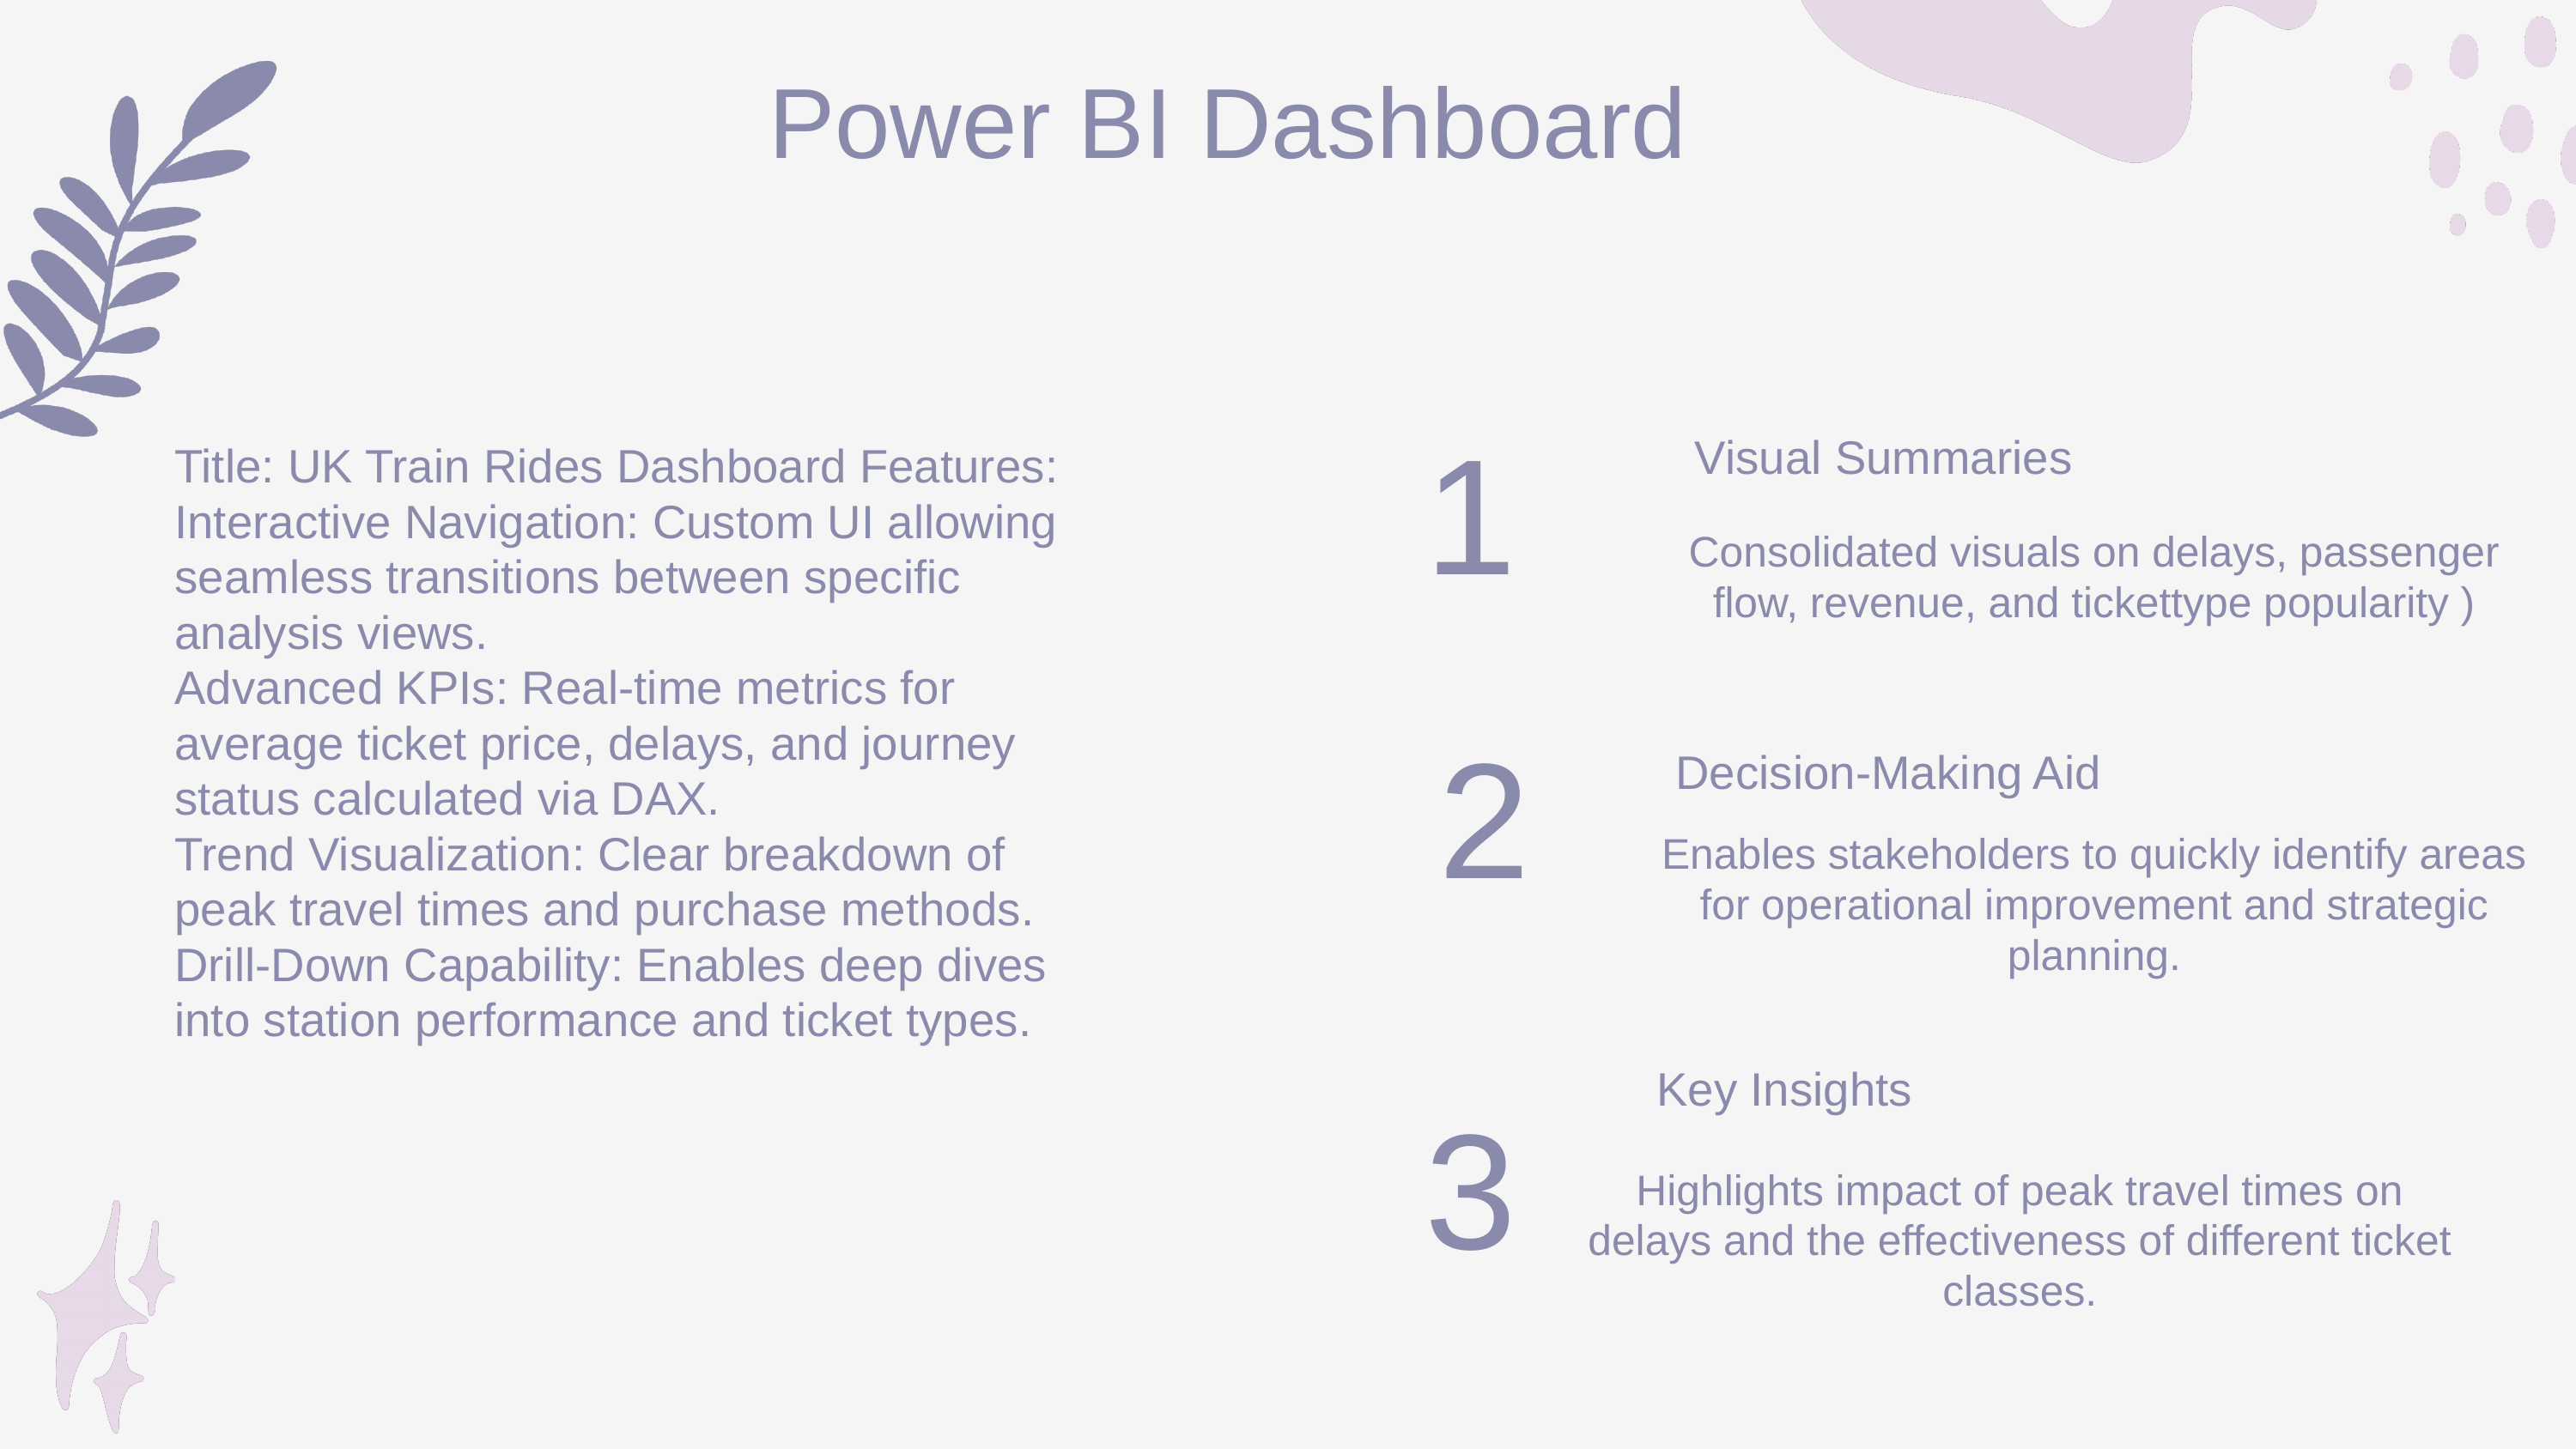

Power BI Dashboard

Visual Summaries

Title: UK Train Rides Dashboard Features:
Interactive Navigation: Custom UI allowing seamless transitions between specific analysis views.
Advanced KPIs: Real-time metrics for average ticket price, delays, and journey status calculated via DAX.
Trend Visualization: Clear breakdown of peak travel times and purchase methods.
Drill-Down Capability: Enables deep dives into station performance and ticket types.

1
Consolidated visuals on delays, passenger flow, revenue, and tickettype popularity )

Decision-Making Aid

2
Enables stakeholders to quickly identify areas
for operational improvement and strategic planning.

Key Insights

3
Highlights impact of peak travel times on delays and the effectiveness of different ticket classes.